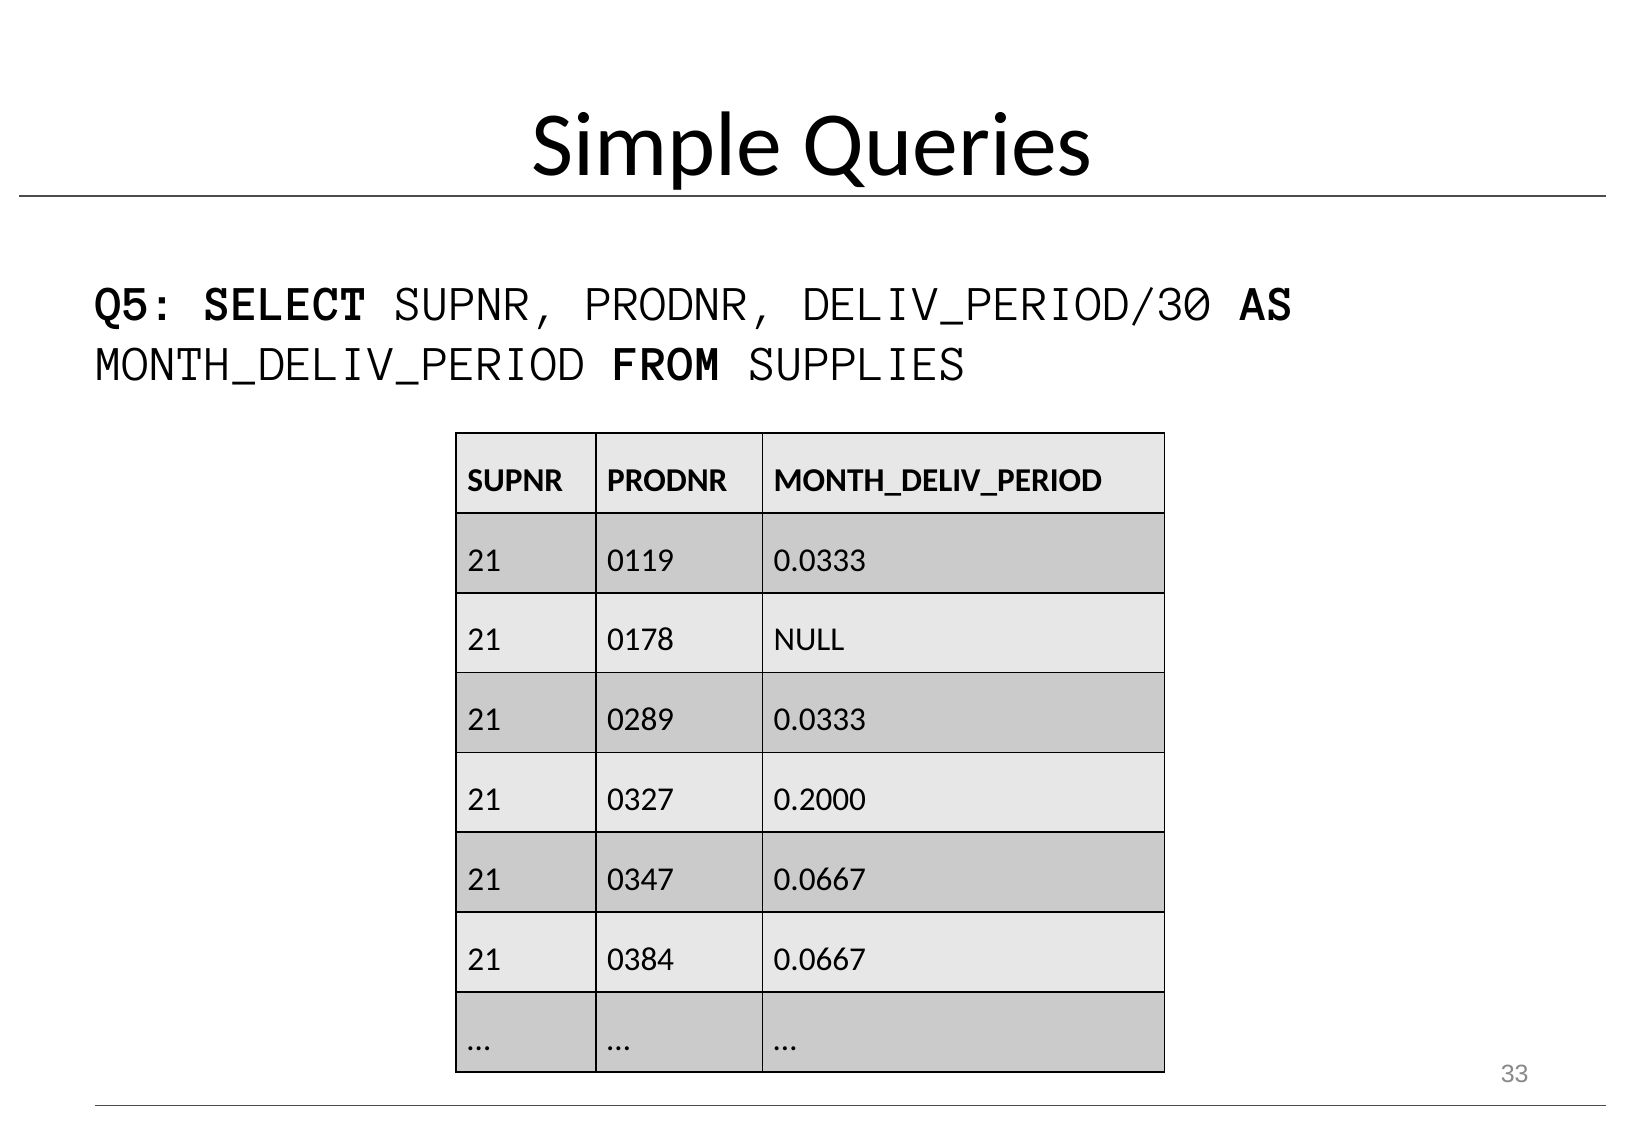

# Simple Queries
Q5: SELECT SUPNR, PRODNR, DELIV_PERIOD/30 AS MONTH_DELIV_PERIOD FROM SUPPLIES

| SUPNR | PRODNR | MONTH\_DELIV\_PERIOD |
| --- | --- | --- |
| 21 | 0119 | 0.0333 |
| 21 | 0178 | NULL |
| 21 | 0289 | 0.0333 |
| 21 | 0327 | 0.2000 |
| 21 | 0347 | 0.0667 |
| 21 | 0384 | 0.0667 |
| … | … | … |
33